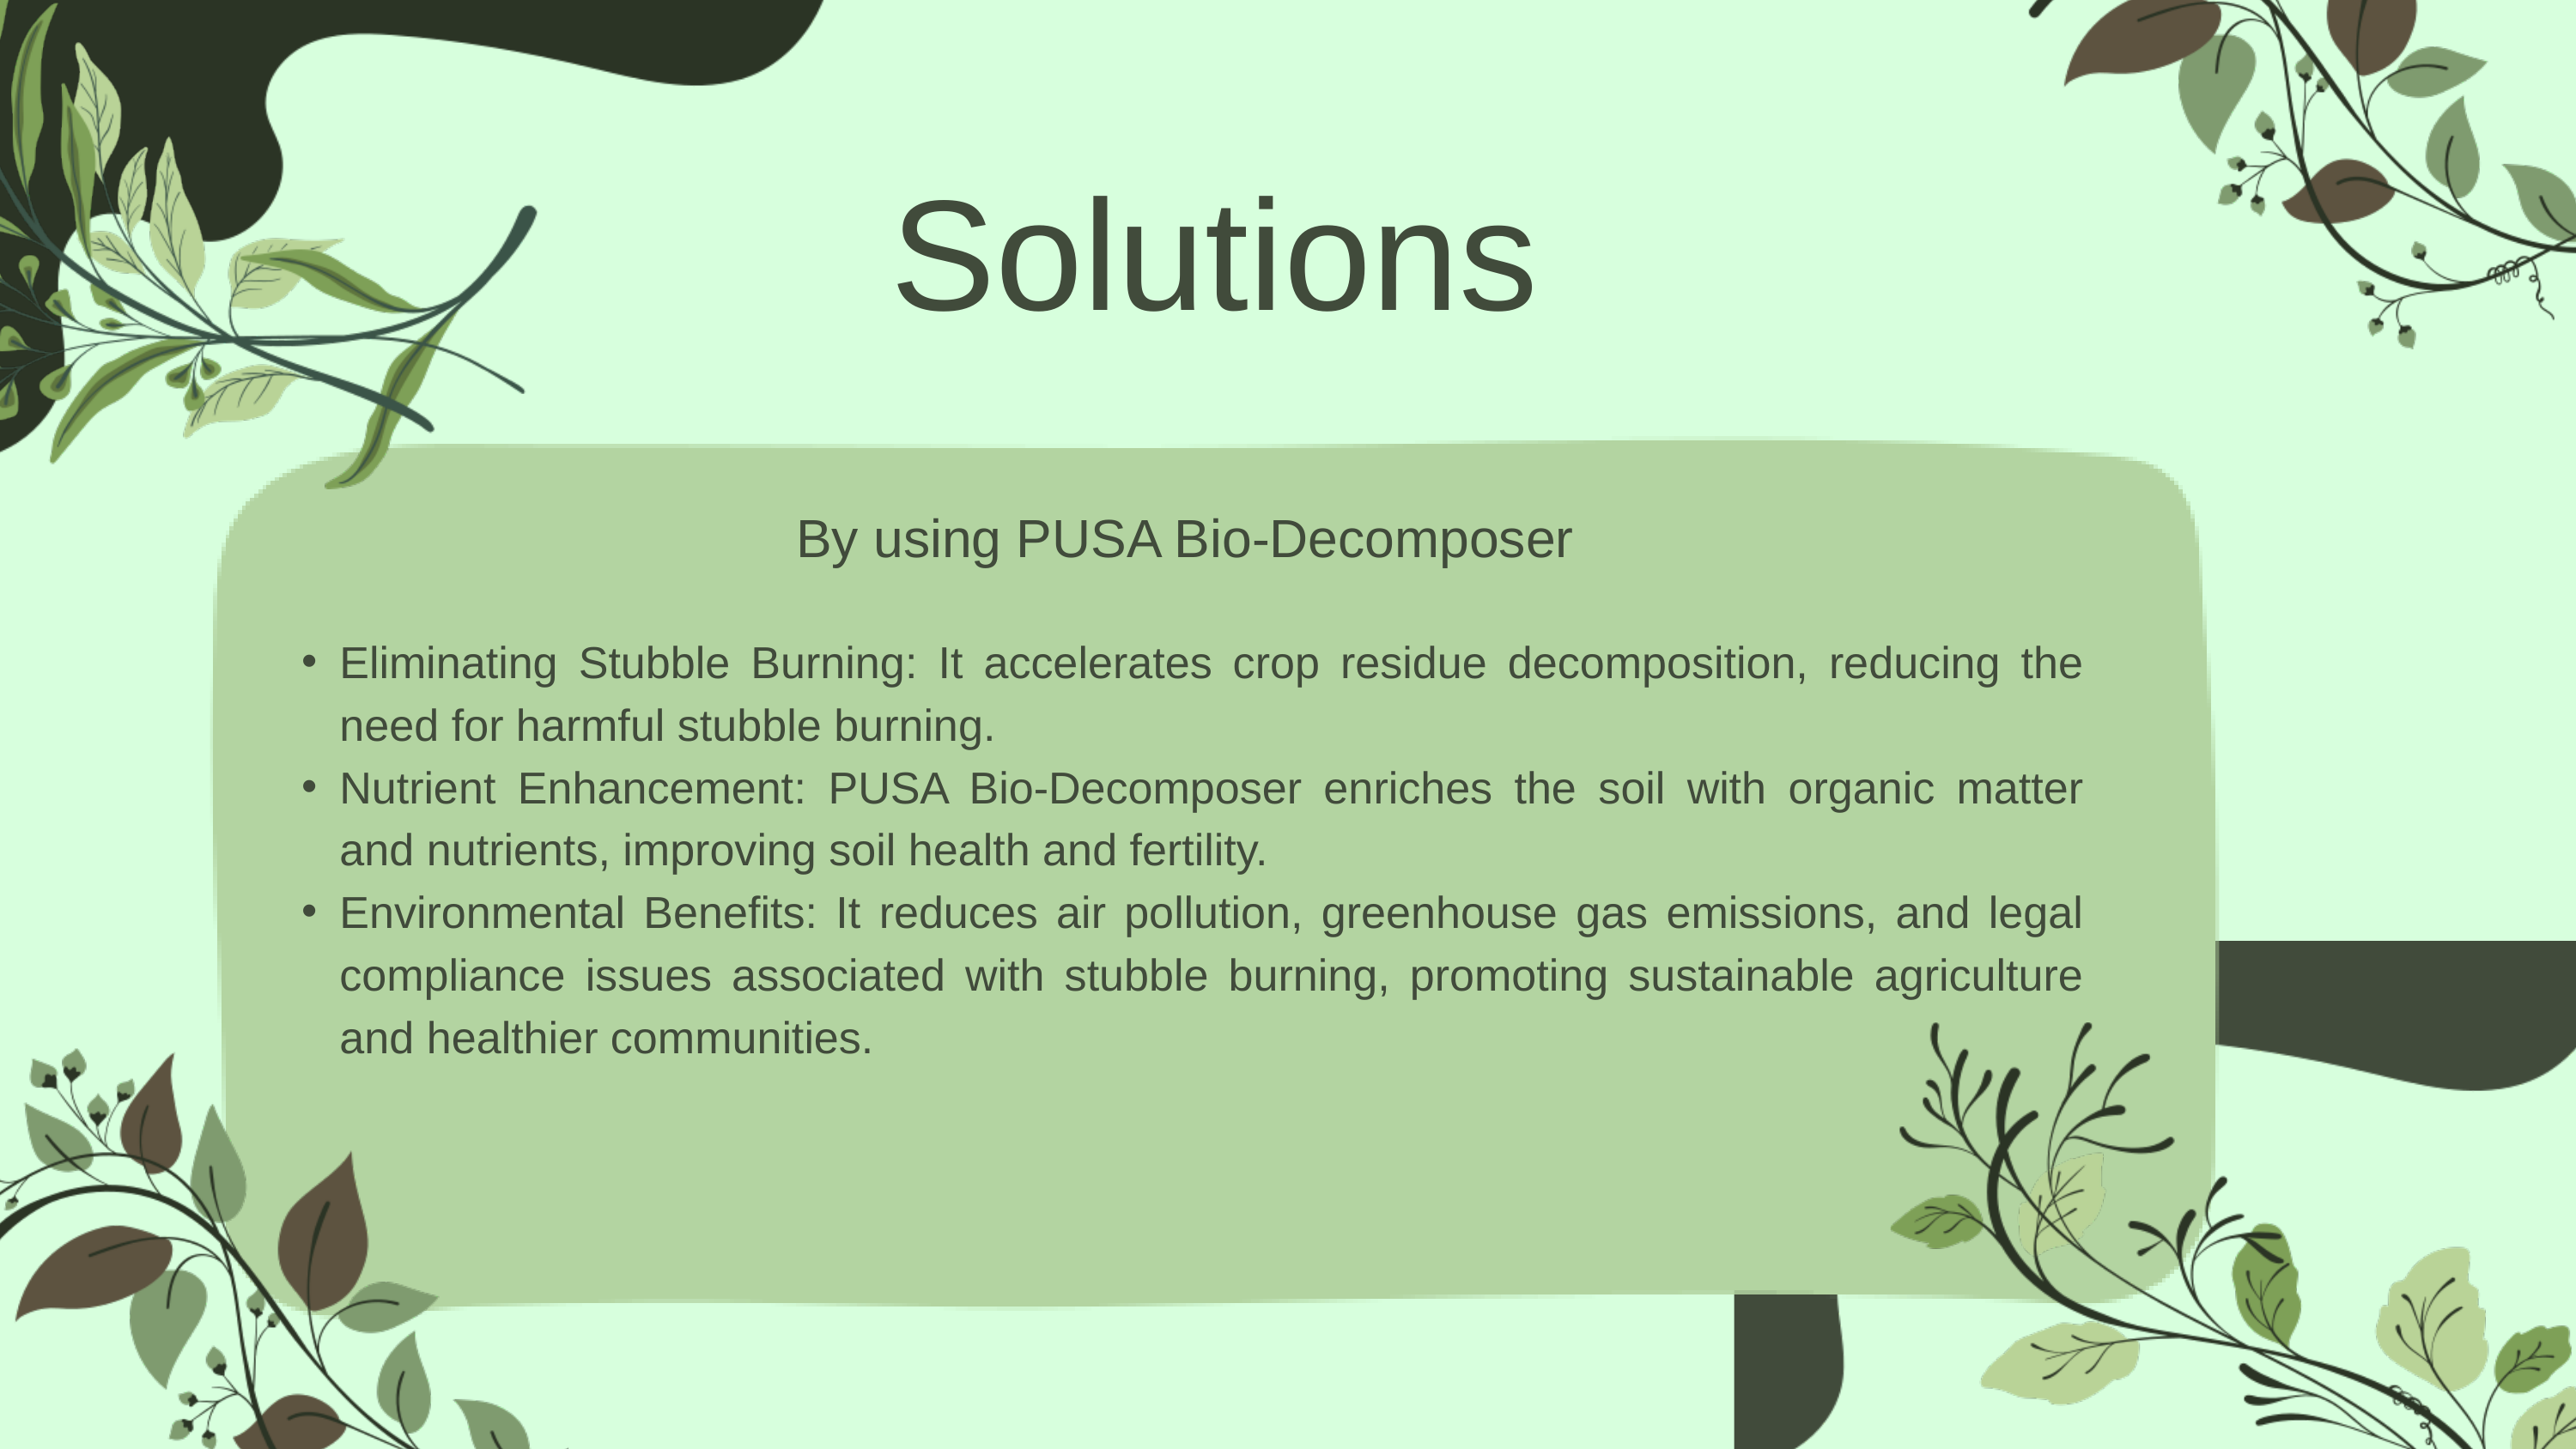

Solutions

By using PUSA Bio-Decomposer
Eliminating Stubble Burning: It accelerates crop residue decomposition, reducing the need for harmful stubble burning.
Nutrient Enhancement: PUSA Bio-Decomposer enriches the soil with organic matter and nutrients, improving soil health and fertility.
Environmental Benefits: It reduces air pollution, greenhouse gas emissions, and legal compliance issues associated with stubble burning, promoting sustainable agriculture and healthier communities.